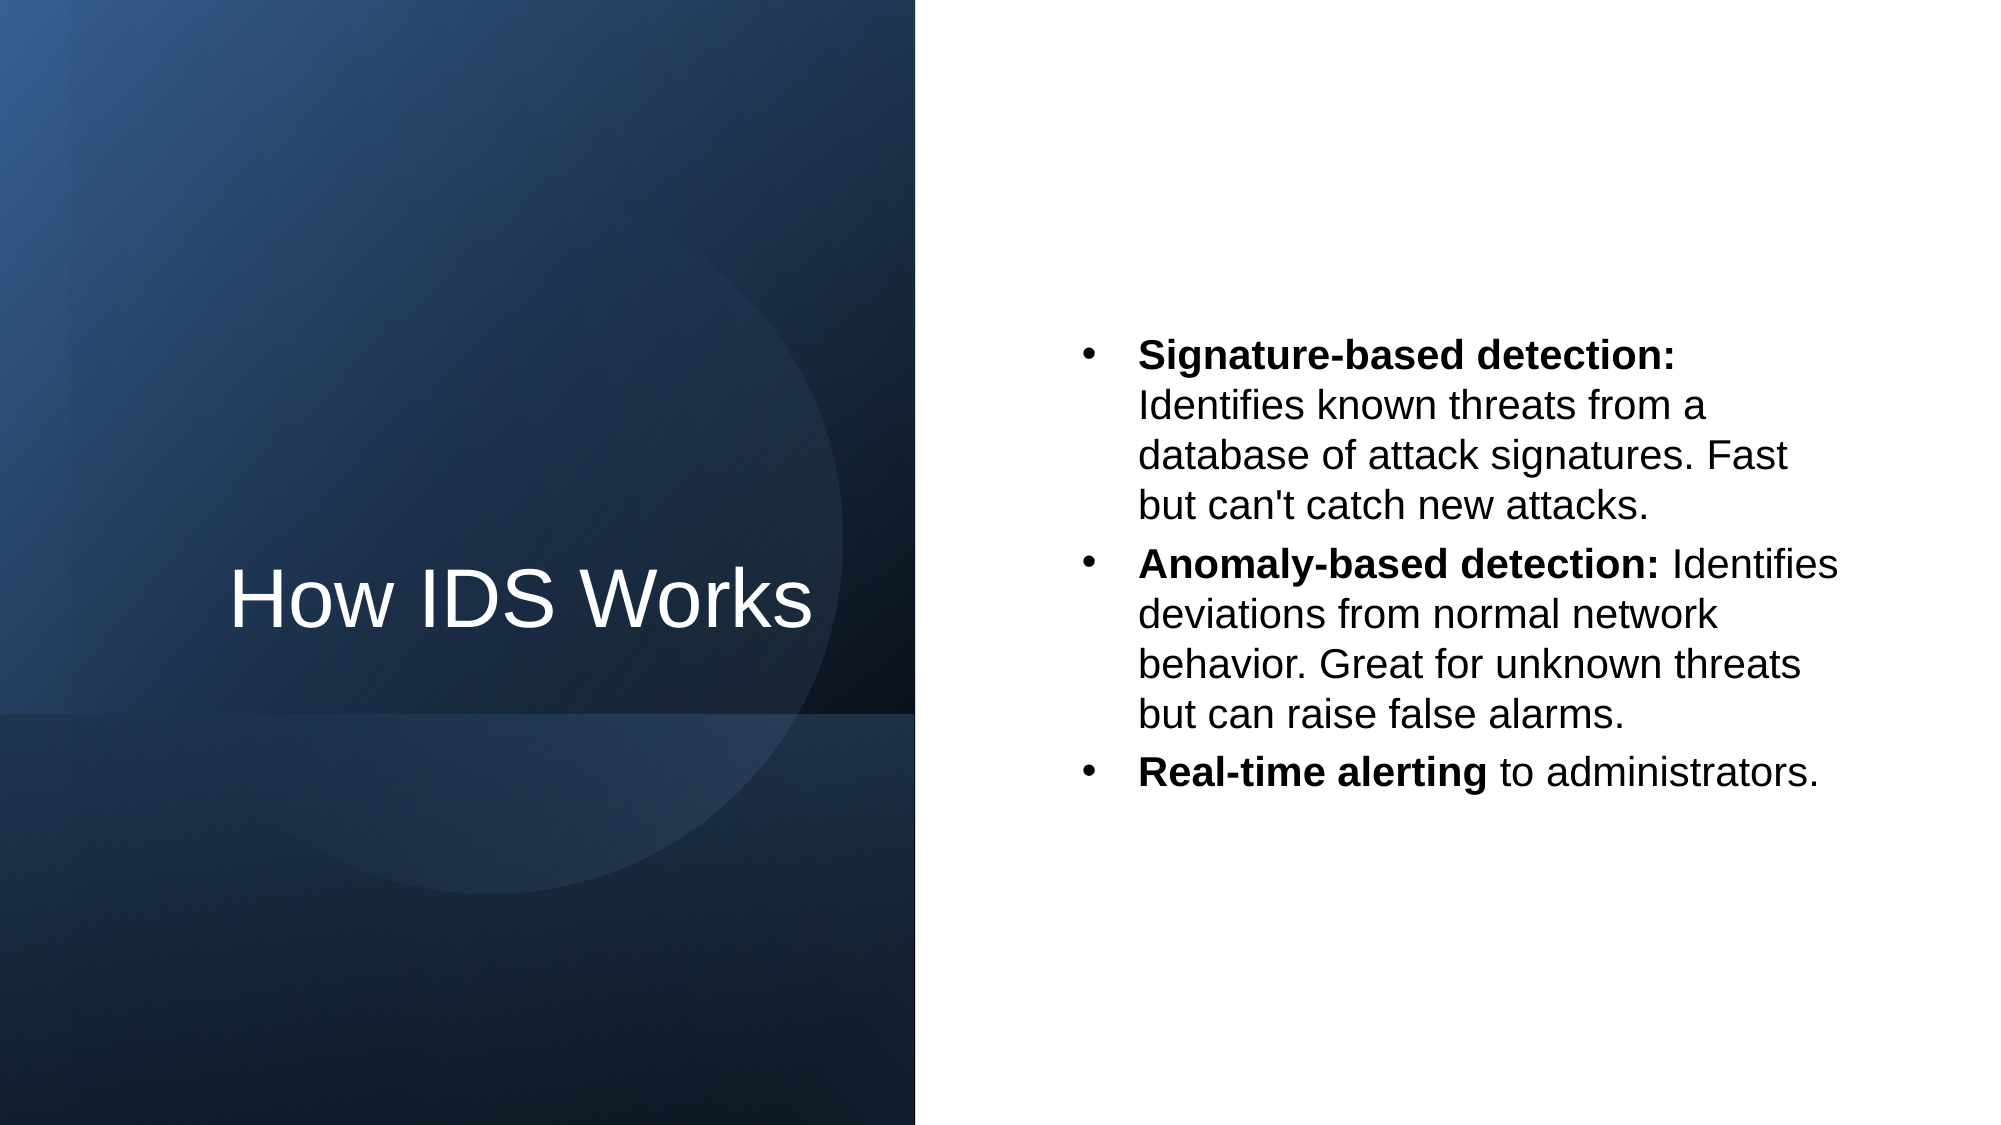

# How IDS Works

Signature-based detection: Identifies known threats from a database of attack signatures. Fast but can't catch new attacks.
Anomaly-based detection: Identifies deviations from normal network behavior. Great for unknown threats but can raise false alarms.
Real-time alerting to administrators.